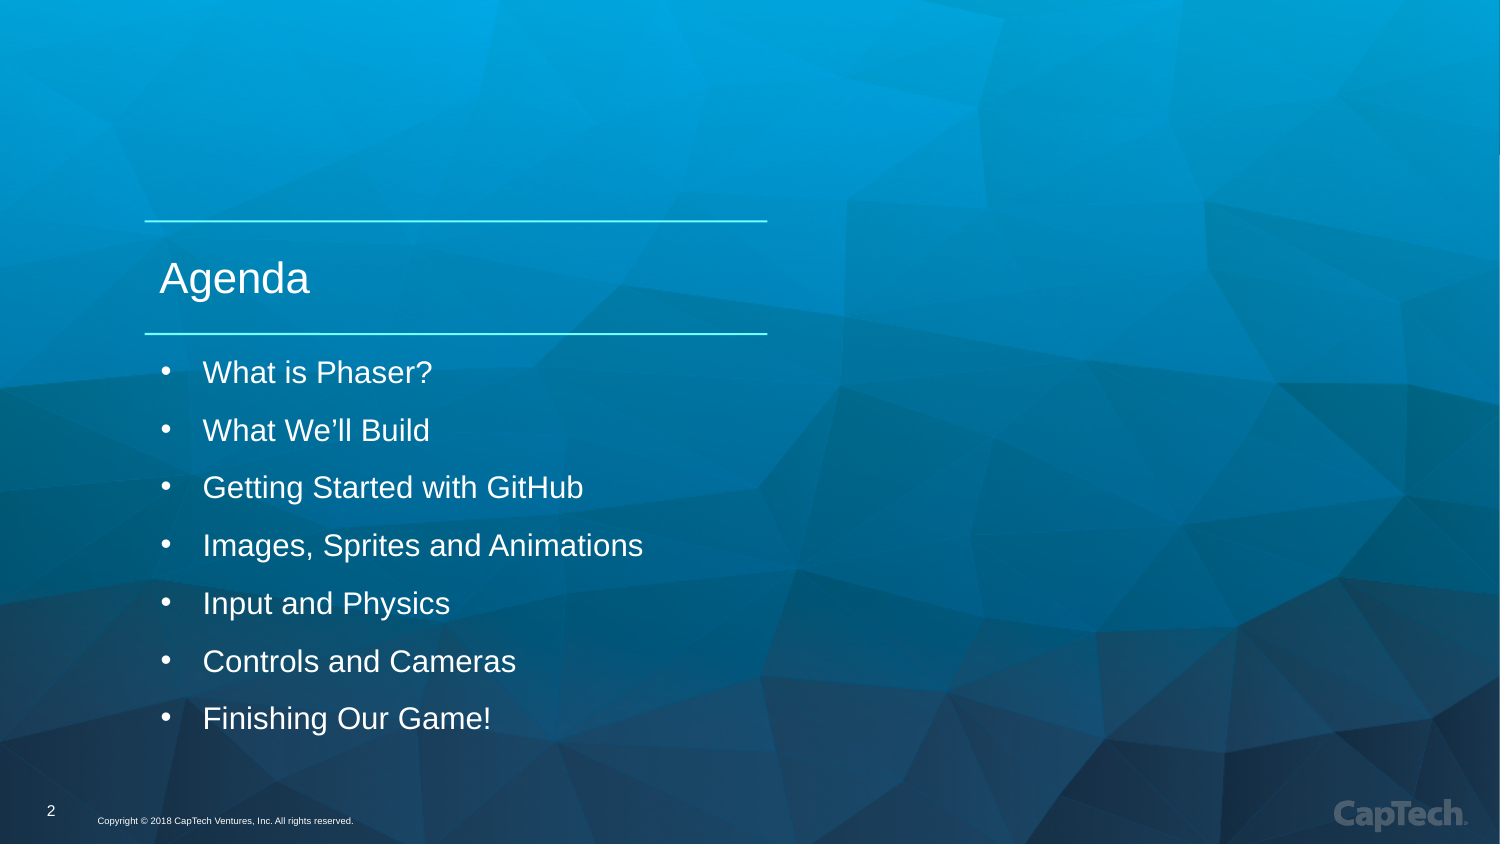

# Agenda
What is Phaser?
What We’ll Build
Getting Started with GitHub
Images, Sprites and Animations
Input and Physics
Controls and Cameras
Finishing Our Game!
2